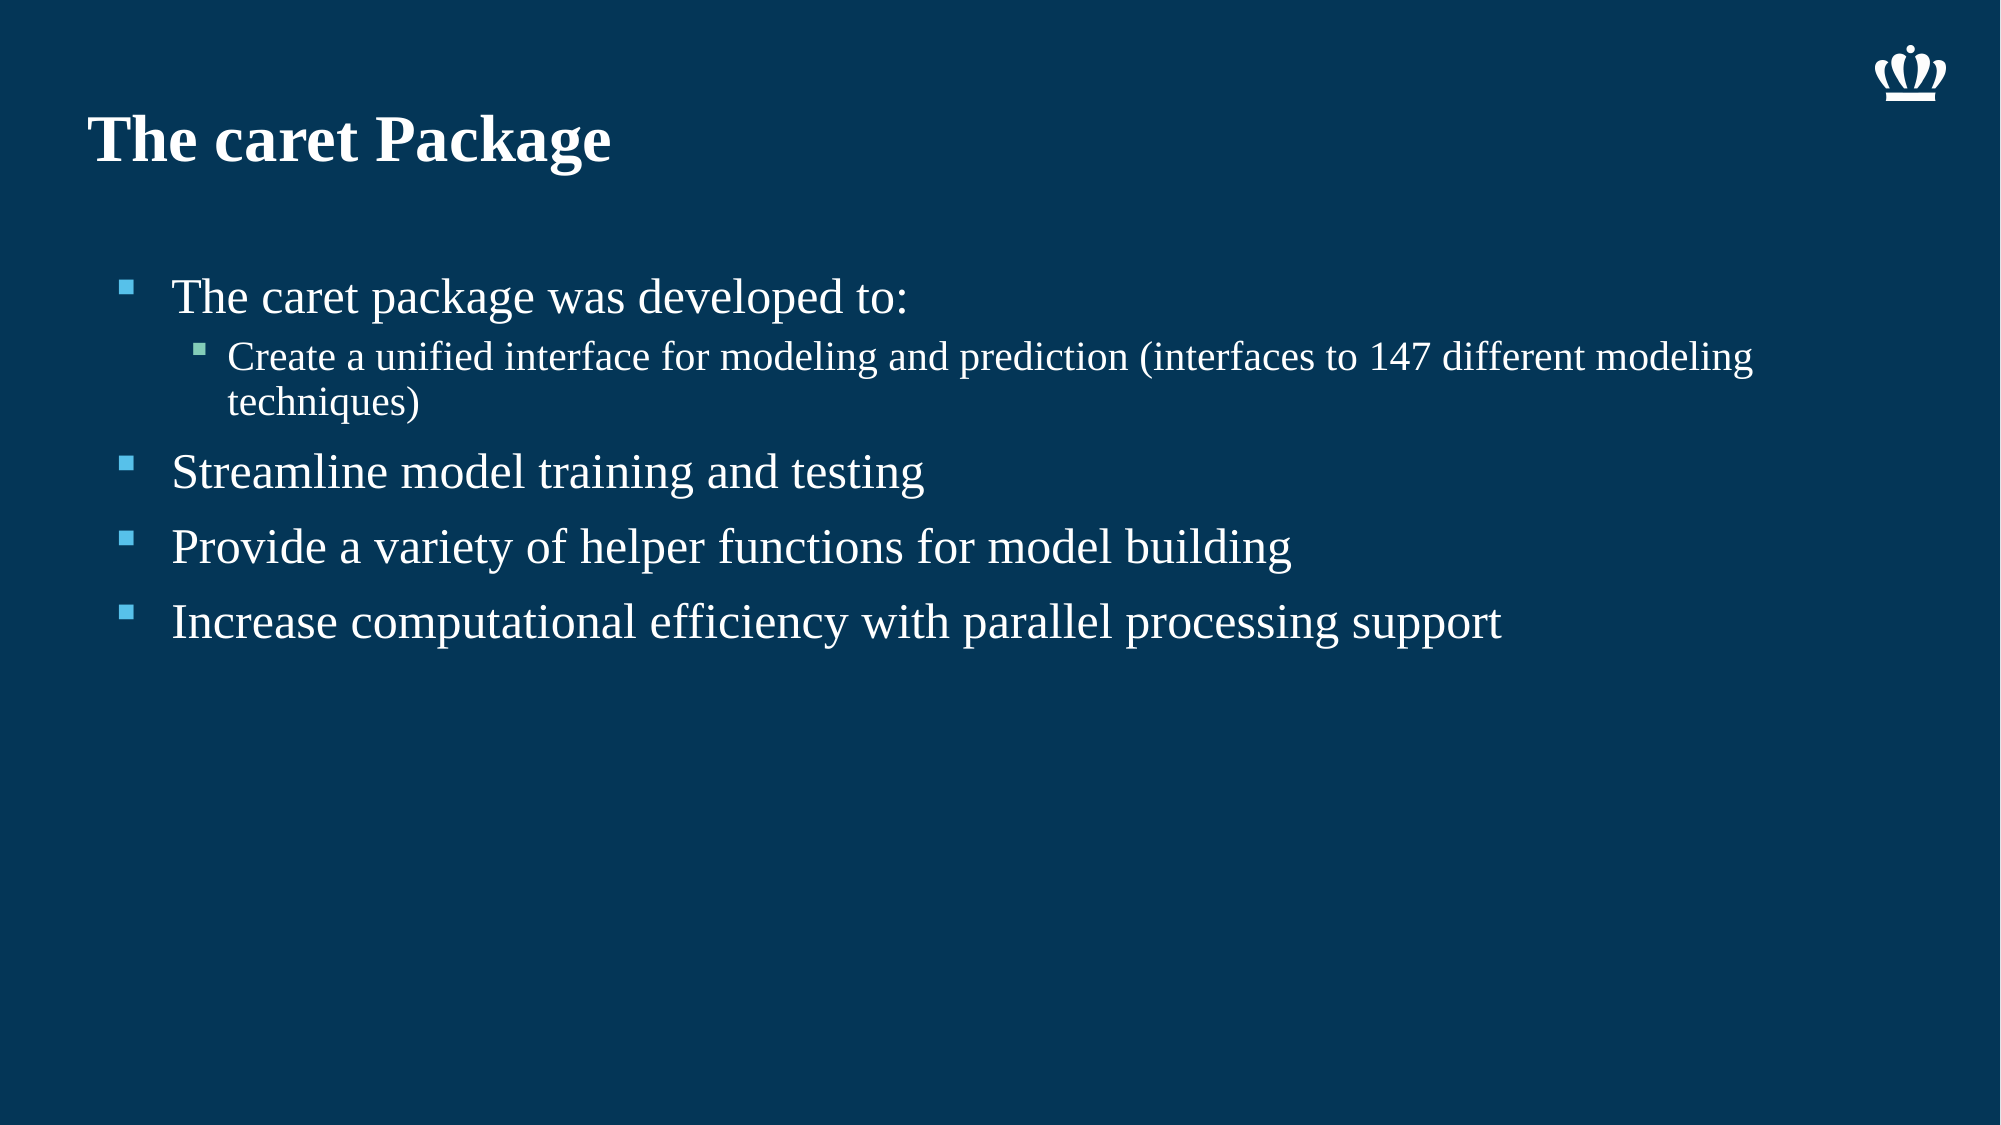

# The caret Package
The caret package was developed to:
Create a unified interface for modeling and prediction (interfaces to 147 different modeling techniques)
Streamline model training and testing
Provide a variety of helper functions for model building
Increase computational efficiency with parallel processing support